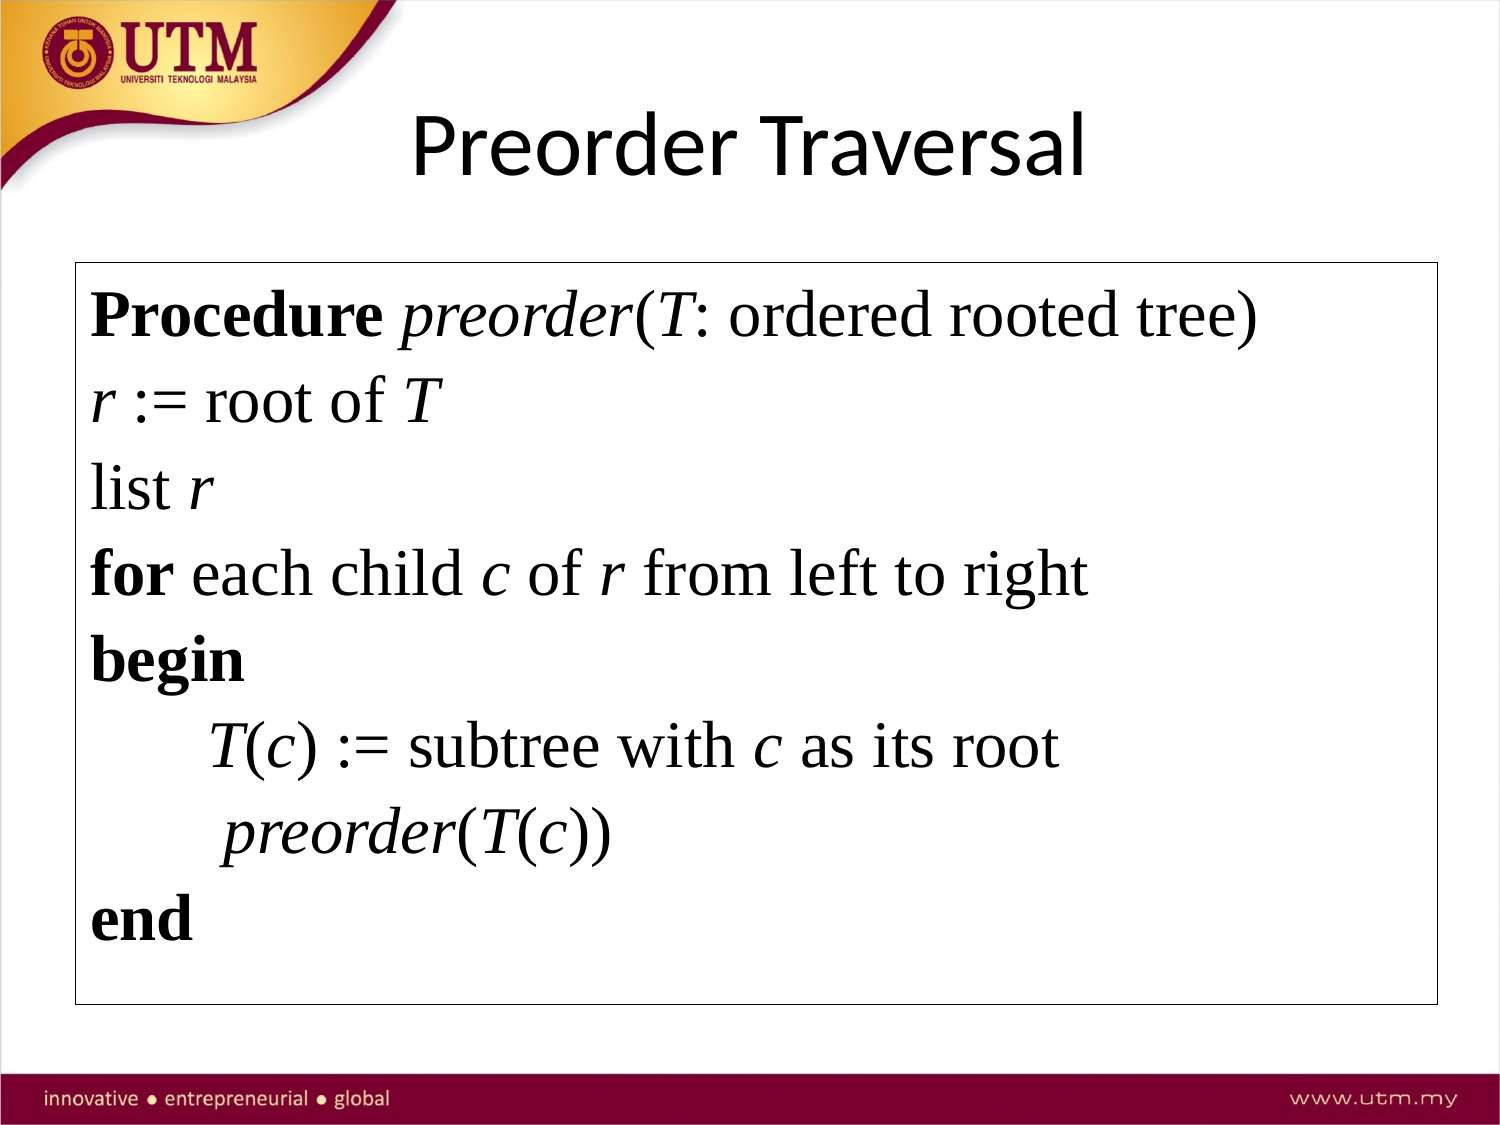

# Preorder Traversal
Procedure preorder(T: ordered rooted tree)
r := root of T
list r
for each child c of r from left to right
begin
       T(c) := subtree with c as its root
        preorder(T(c))
end